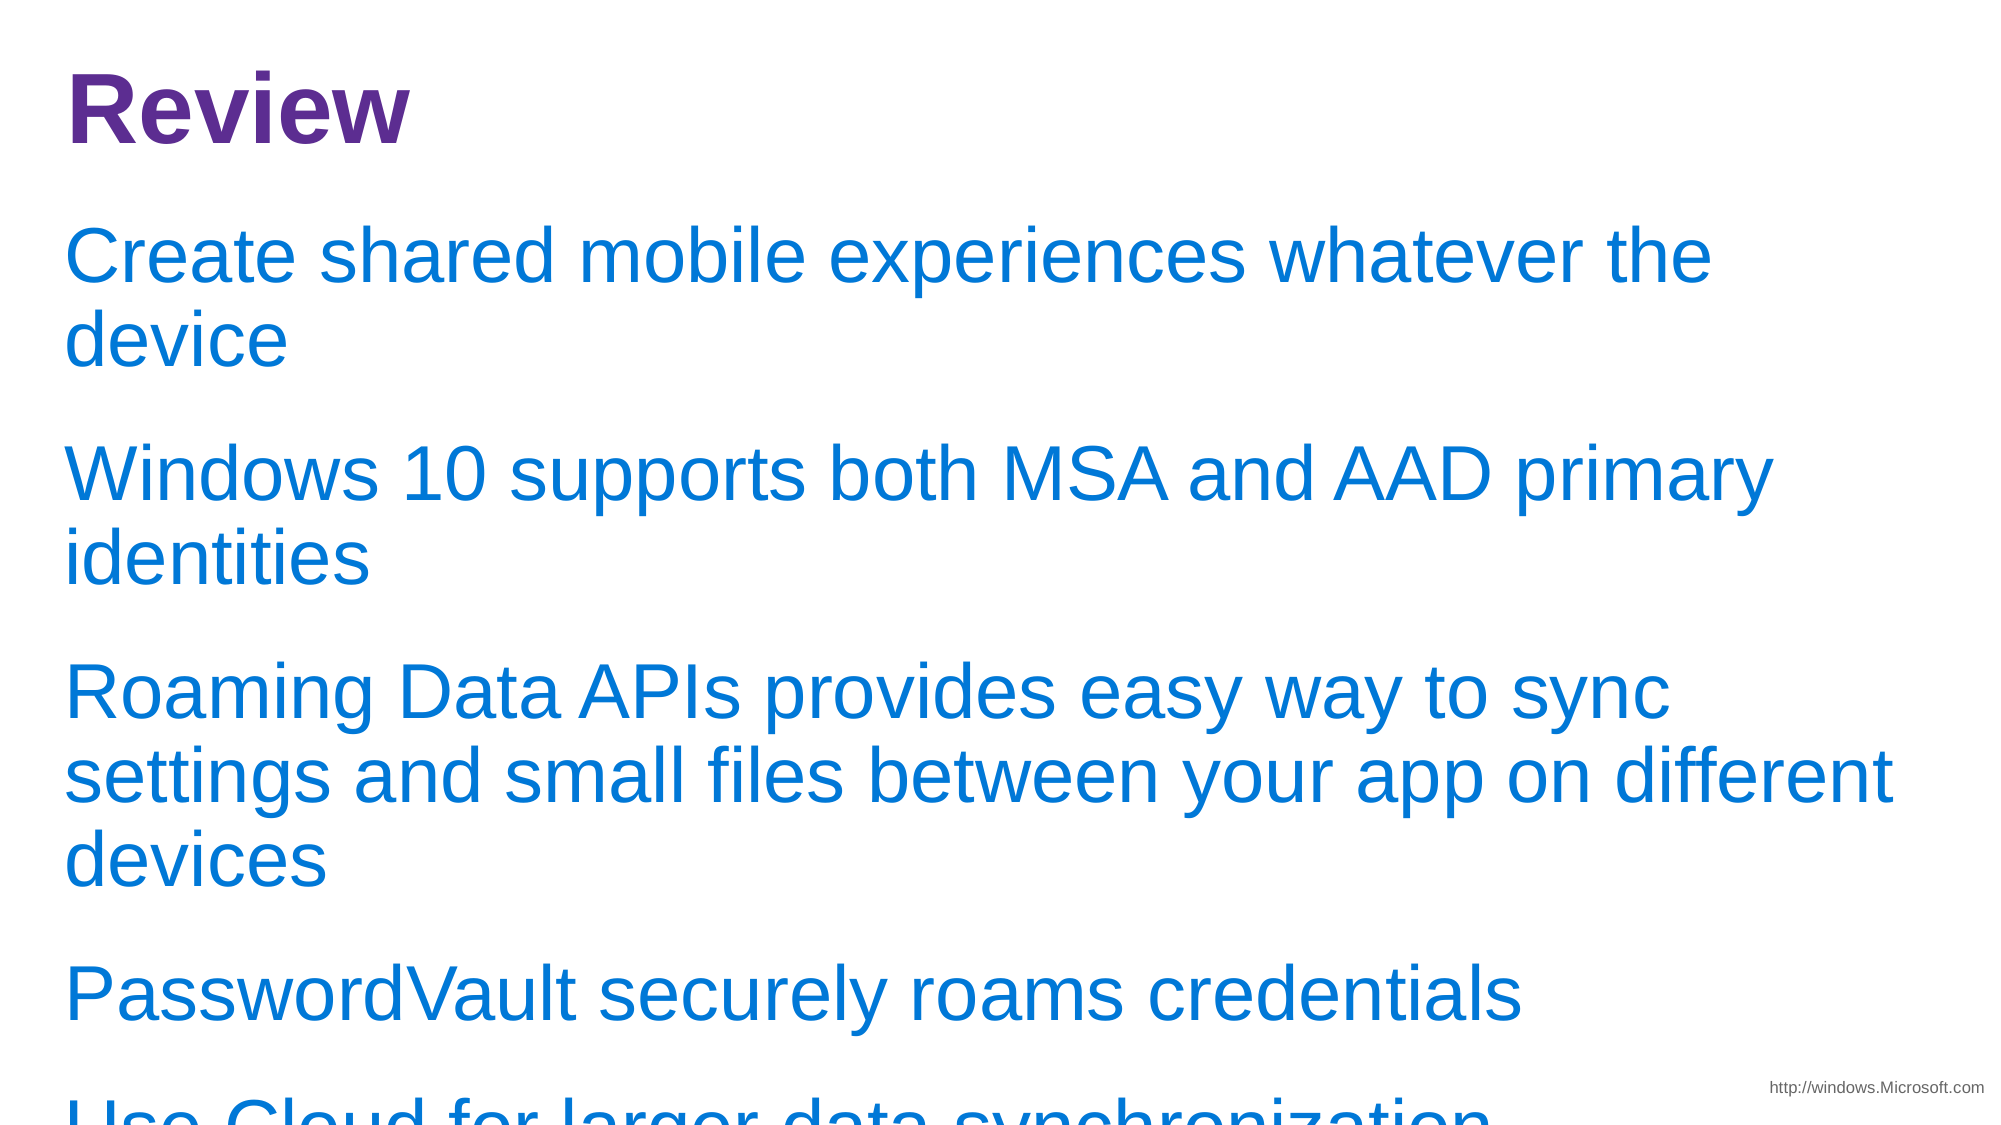

Create shared mobile experiences whatever the device
Windows 10 supports both MSA and AAD primary identities
Roaming Data APIs provides easy way to sync settings and small files between your app on different devices
PasswordVault securely roams credentials
Use Cloud for larger data synchronization